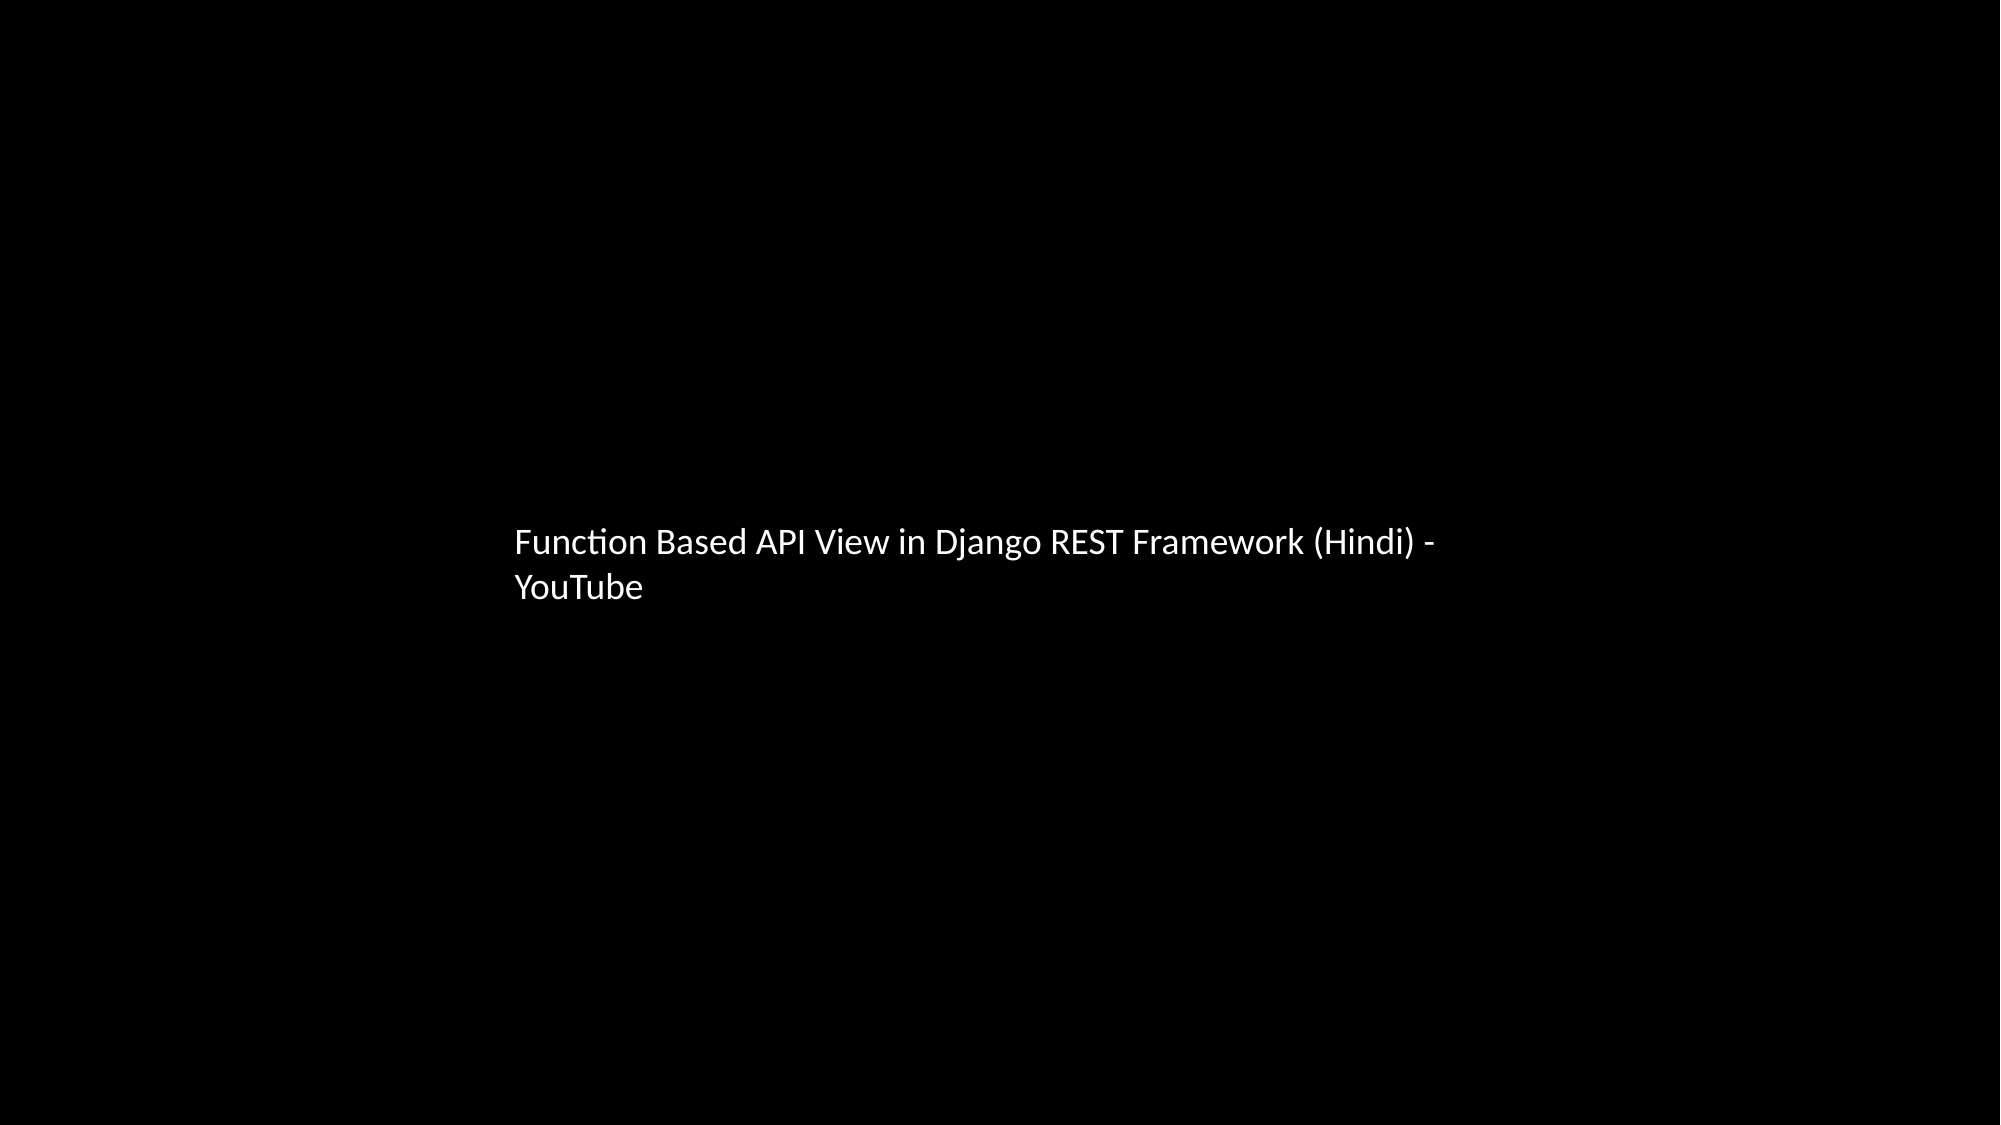

Function Based API View in Django REST Framework (Hindi) - YouTube